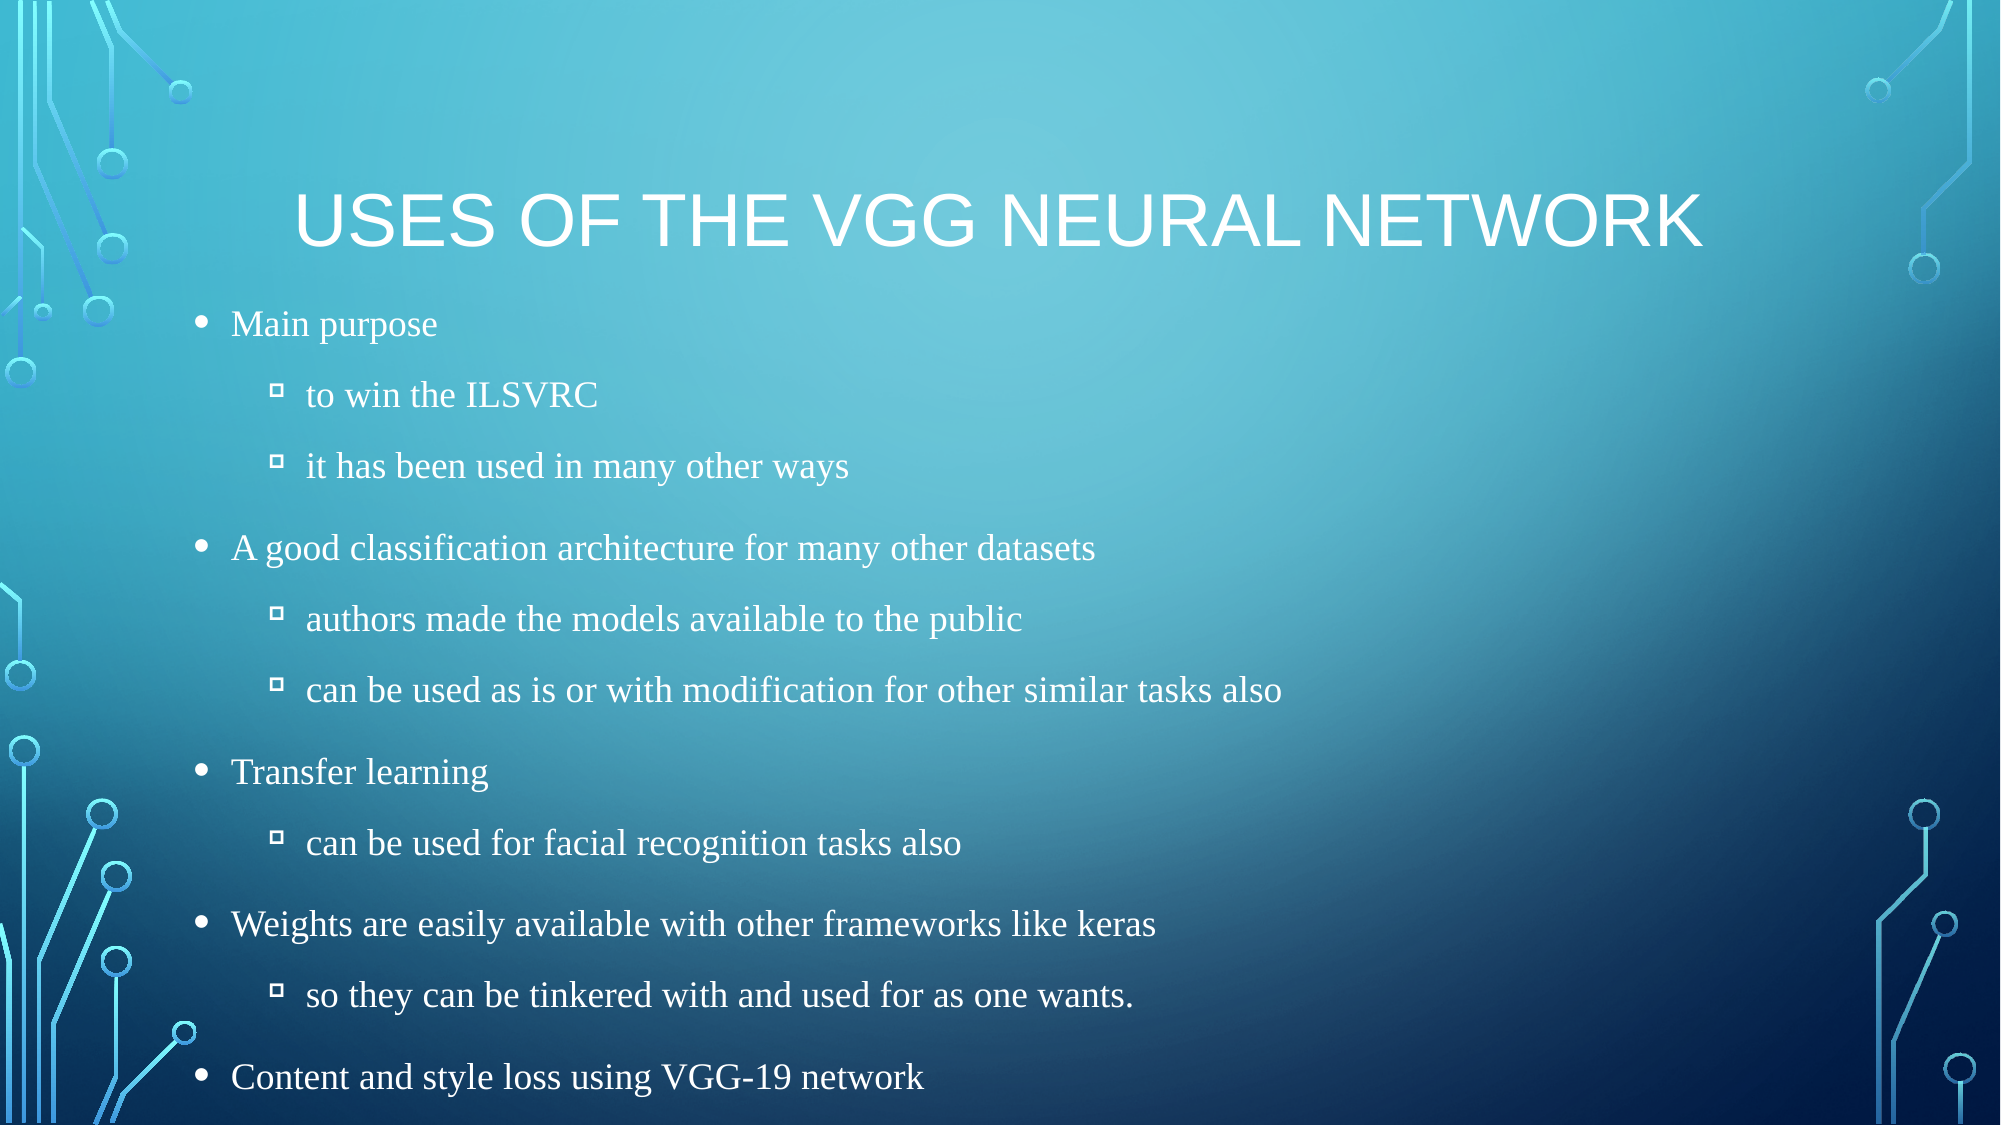

# Uses of the VGG Neural Network
Main purpose
to win the ILSVRC
it has been used in many other ways
A good classification architecture for many other datasets
authors made the models available to the public
can be used as is or with modification for other similar tasks also
Transfer learning
can be used for facial recognition tasks also
Weights are easily available with other frameworks like keras
so they can be tinkered with and used for as one wants.
Content and style loss using VGG-19 network